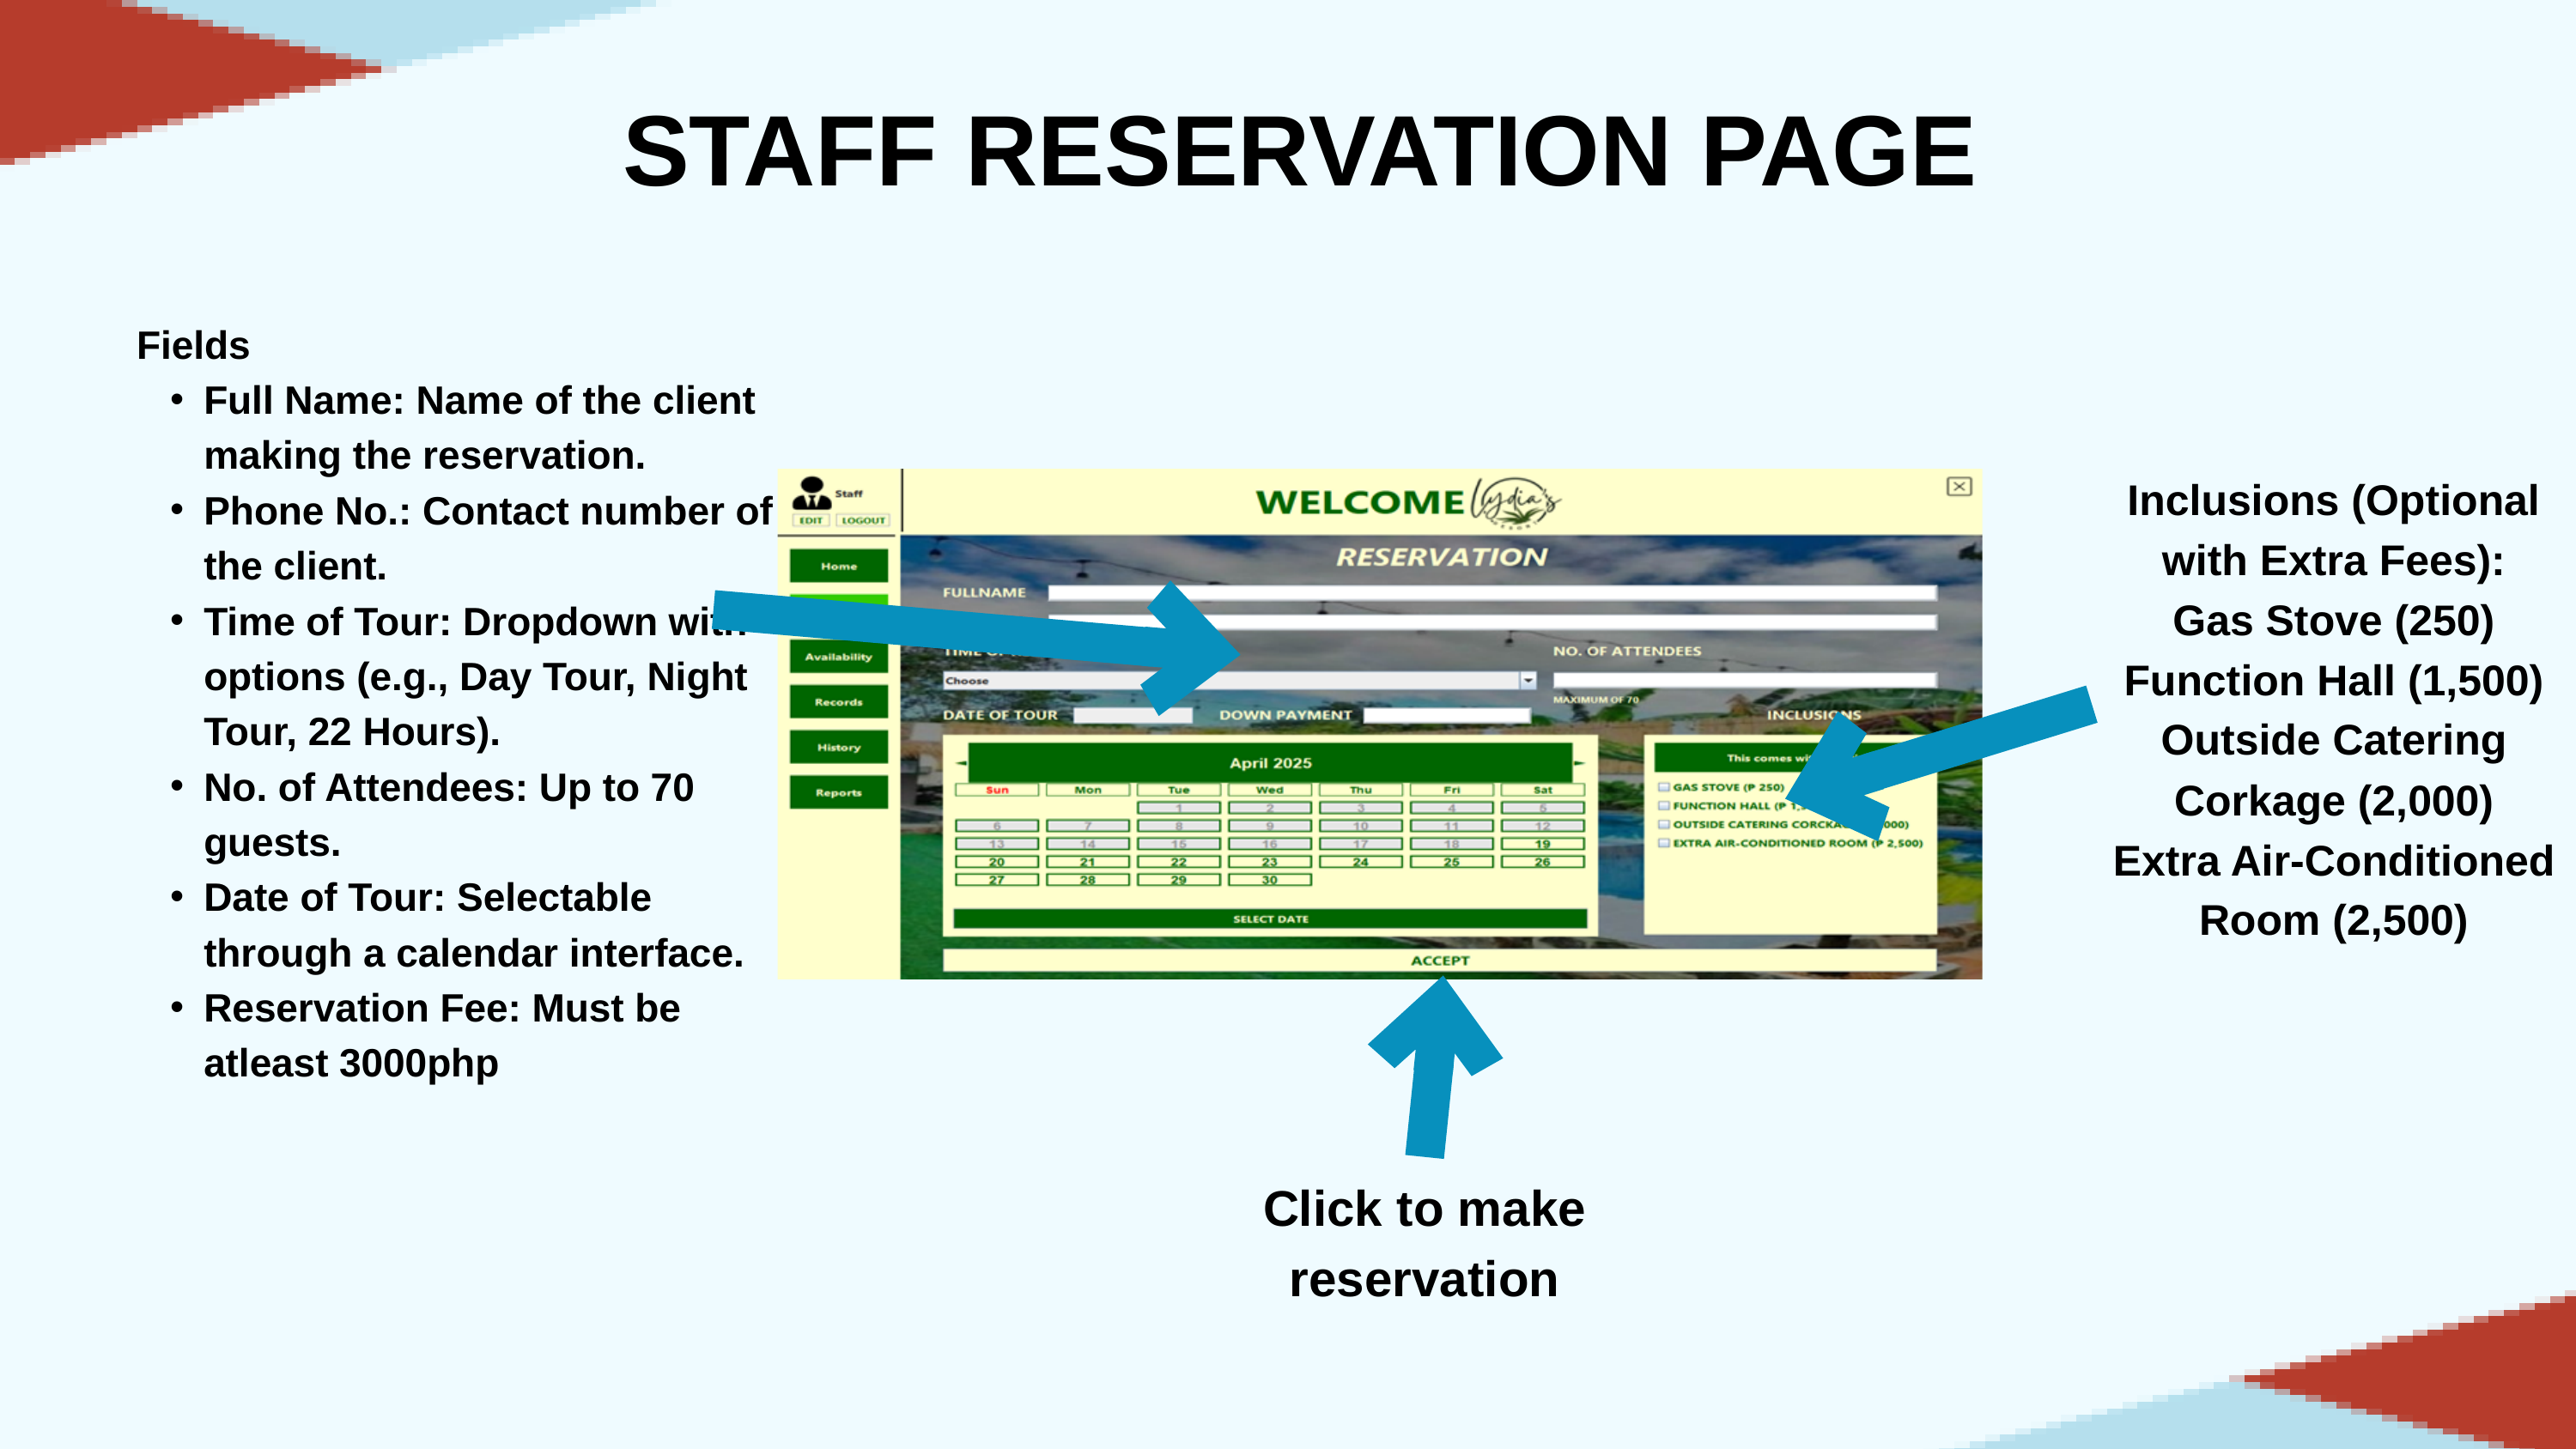

STAFF RESERVATION PAGE

Fields
Full Name: Name of the client making the reservation.
Phone No.: Contact number of the client.
Time of Tour: Dropdown with options (e.g., Day Tour, Night Tour, 22 Hours).
No. of Attendees: Up to 70 guests.
Date of Tour: Selectable through a calendar interface.
Reservation Fee: Must be atleast 3000php

Inclusions (Optional with Extra Fees):
Gas Stove (250)
Function Hall (1,500)
Outside Catering Corkage (2,000)
Extra Air-Conditioned Room (2,500)

Click to make reservation